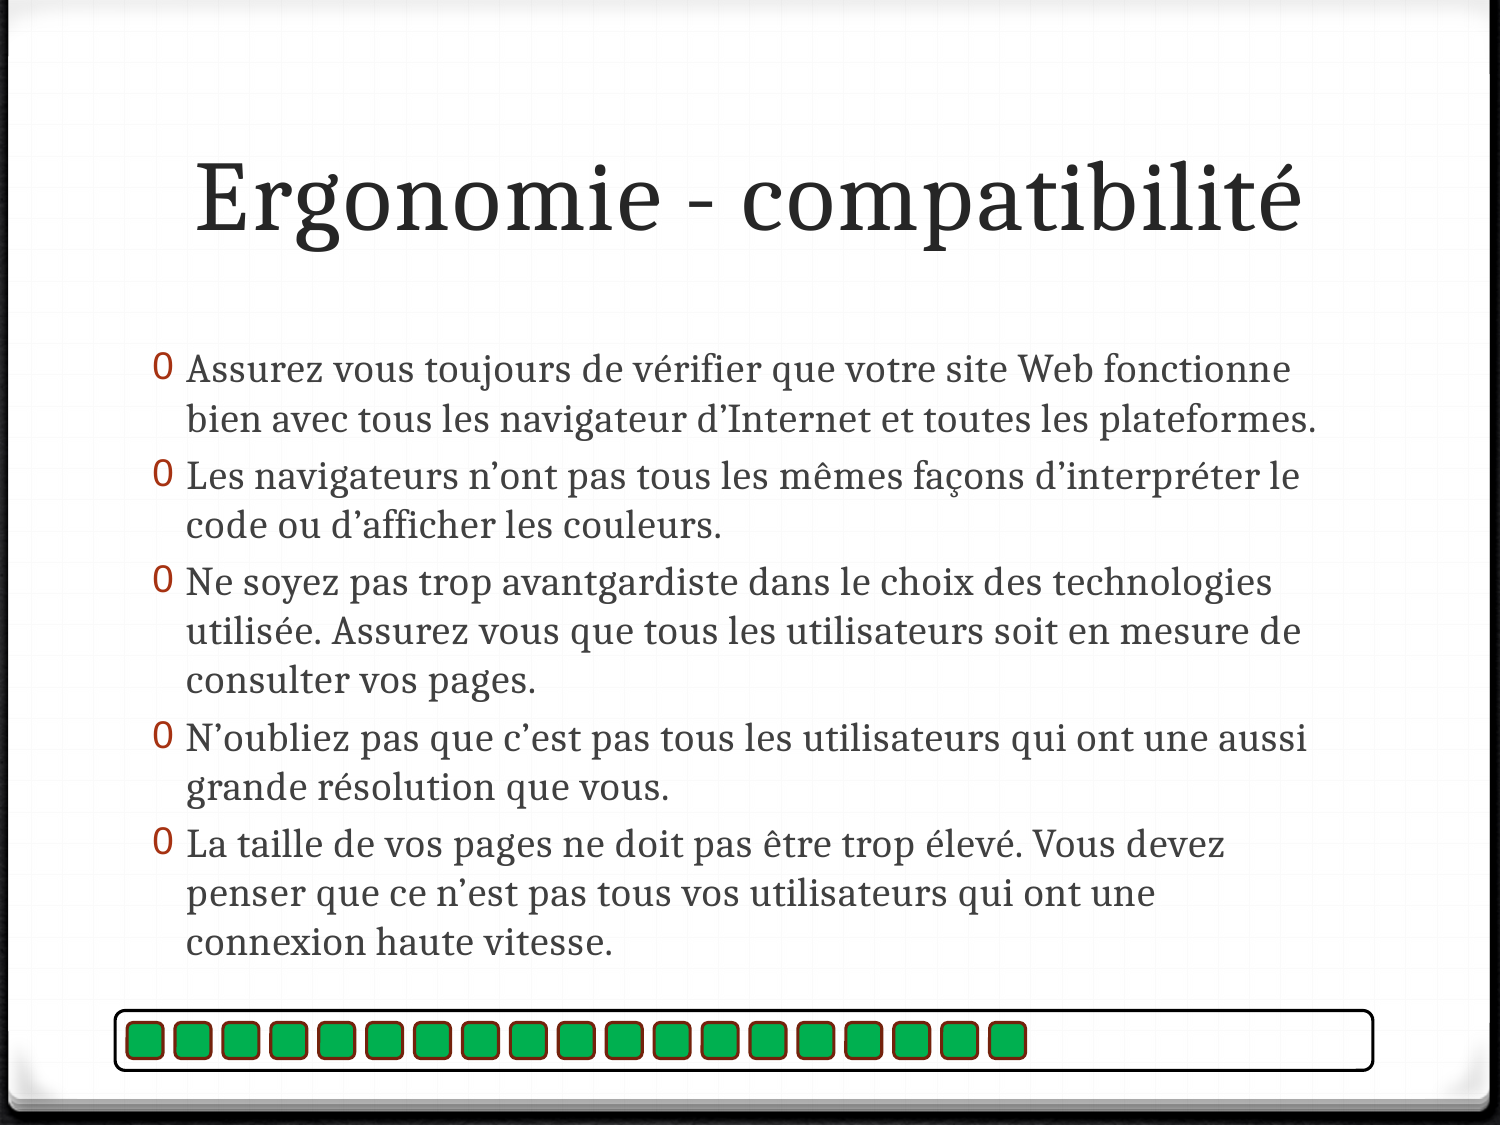

# Ergonomie - compatibilité
Assurez vous toujours de vérifier que votre site Web fonctionne bien avec tous les navigateur d’Internet et toutes les plateformes.
Les navigateurs n’ont pas tous les mêmes façons d’interpréter le code ou d’afficher les couleurs.
Ne soyez pas trop avantgardiste dans le choix des technologies utilisée. Assurez vous que tous les utilisateurs soit en mesure de consulter vos pages.
N’oubliez pas que c’est pas tous les utilisateurs qui ont une aussi grande résolution que vous.
La taille de vos pages ne doit pas être trop élevé. Vous devez penser que ce n’est pas tous vos utilisateurs qui ont une connexion haute vitesse.